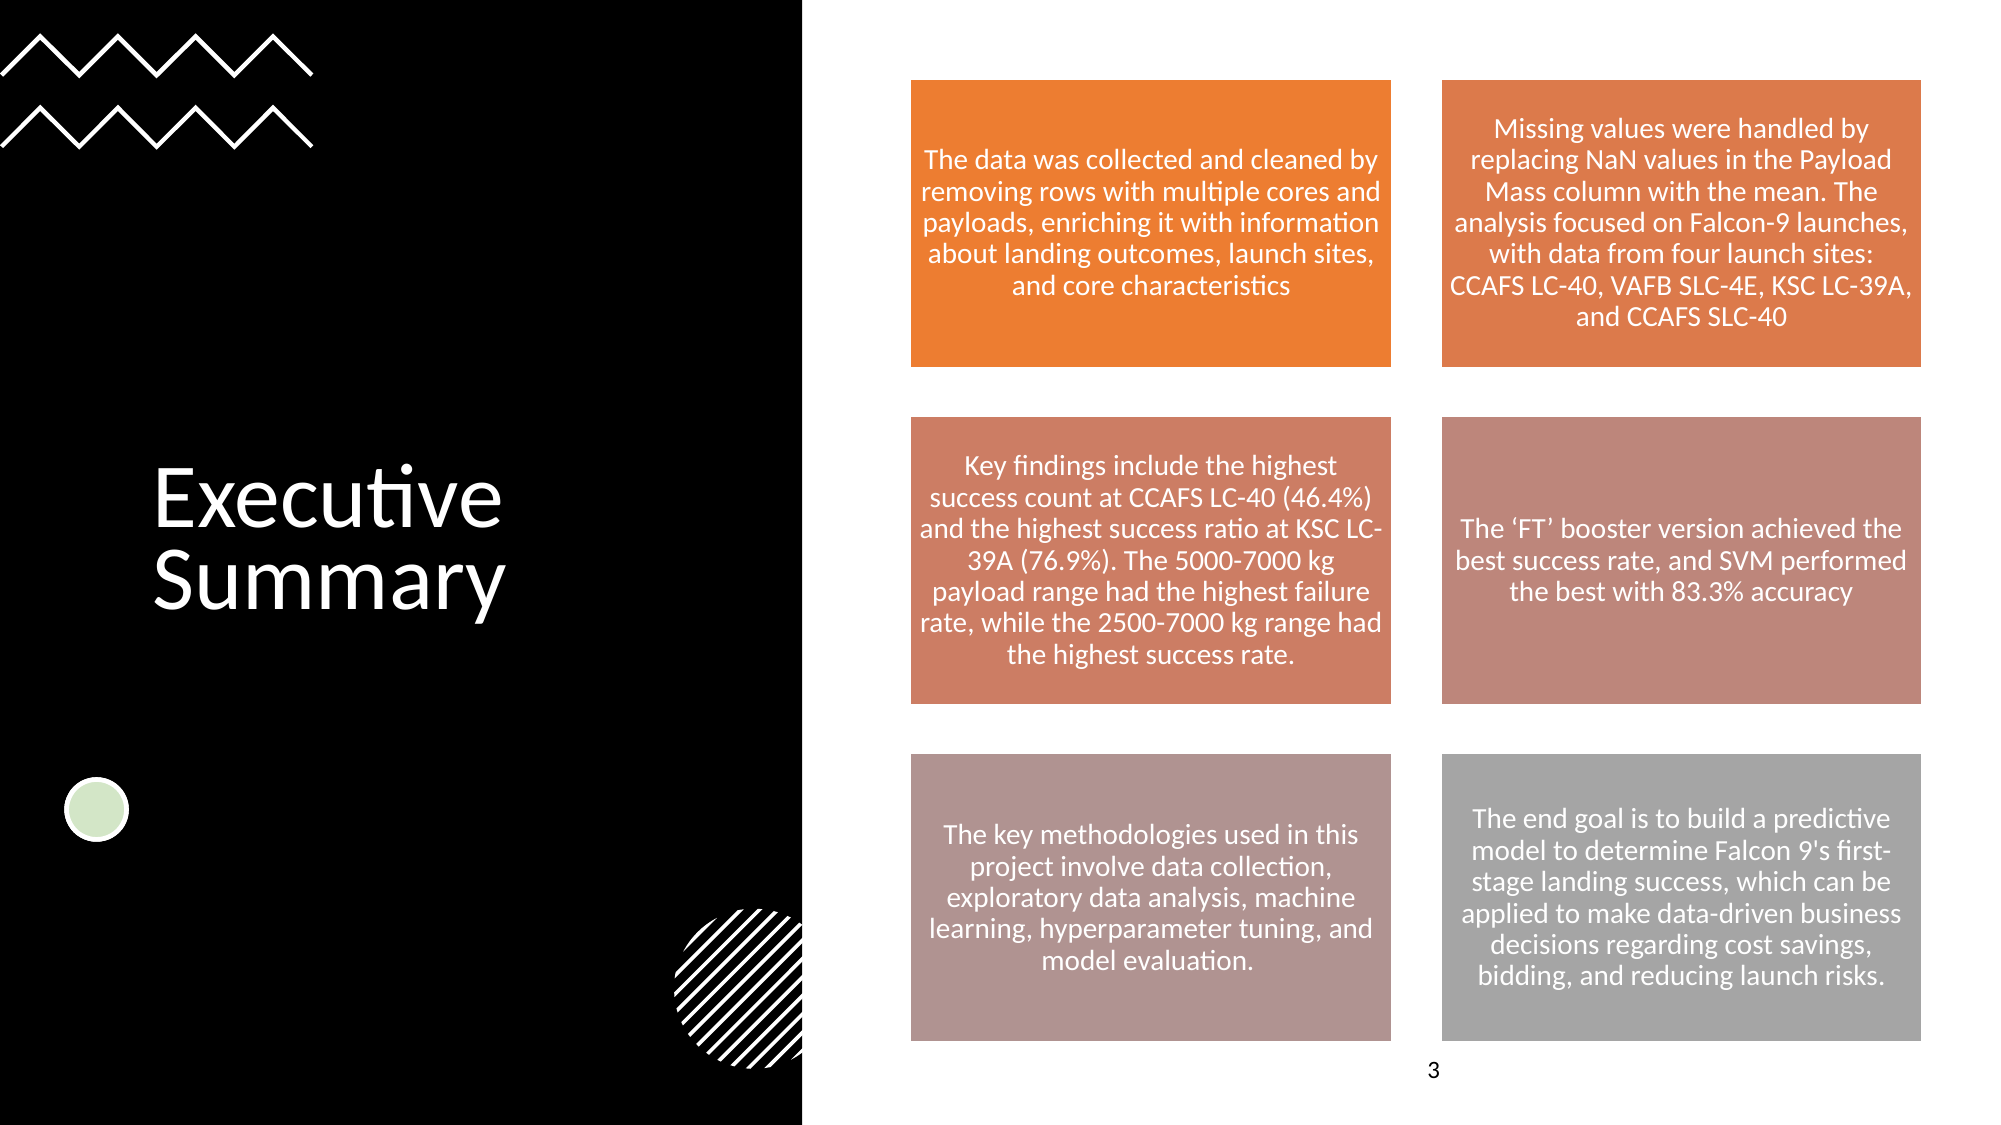

The data was collected and cleaned by removing rows with multiple cores and payloads, enriching it with information about landing outcomes, launch sites, and core characteristics
Missing values were handled by replacing NaN values in the Payload Mass column with the mean. The analysis focused on Falcon-9 launches, with data from four launch sites: CCAFS LC-40, VAFB SLC-4E, KSC LC-39A, and CCAFS SLC-40
Key findings include the highest success count at CCAFS LC-40 (46.4%) and the highest success ratio at KSC LC-39A (76.9%). The 5000-7000 kg payload range had the highest failure rate, while the 2500-7000 kg range had the highest success rate.
The ‘FT’ booster version achieved the best success rate, and SVM performed the best with 83.3% accuracy
The key methodologies used in this project involve data collection, exploratory data analysis, machine learning, hyperparameter tuning, and model evaluation.
The end goal is to build a predictive model to determine Falcon 9's first-stage landing success, which can be applied to make data-driven business decisions regarding cost savings, bidding, and reducing launch risks.
Executive Summary

3